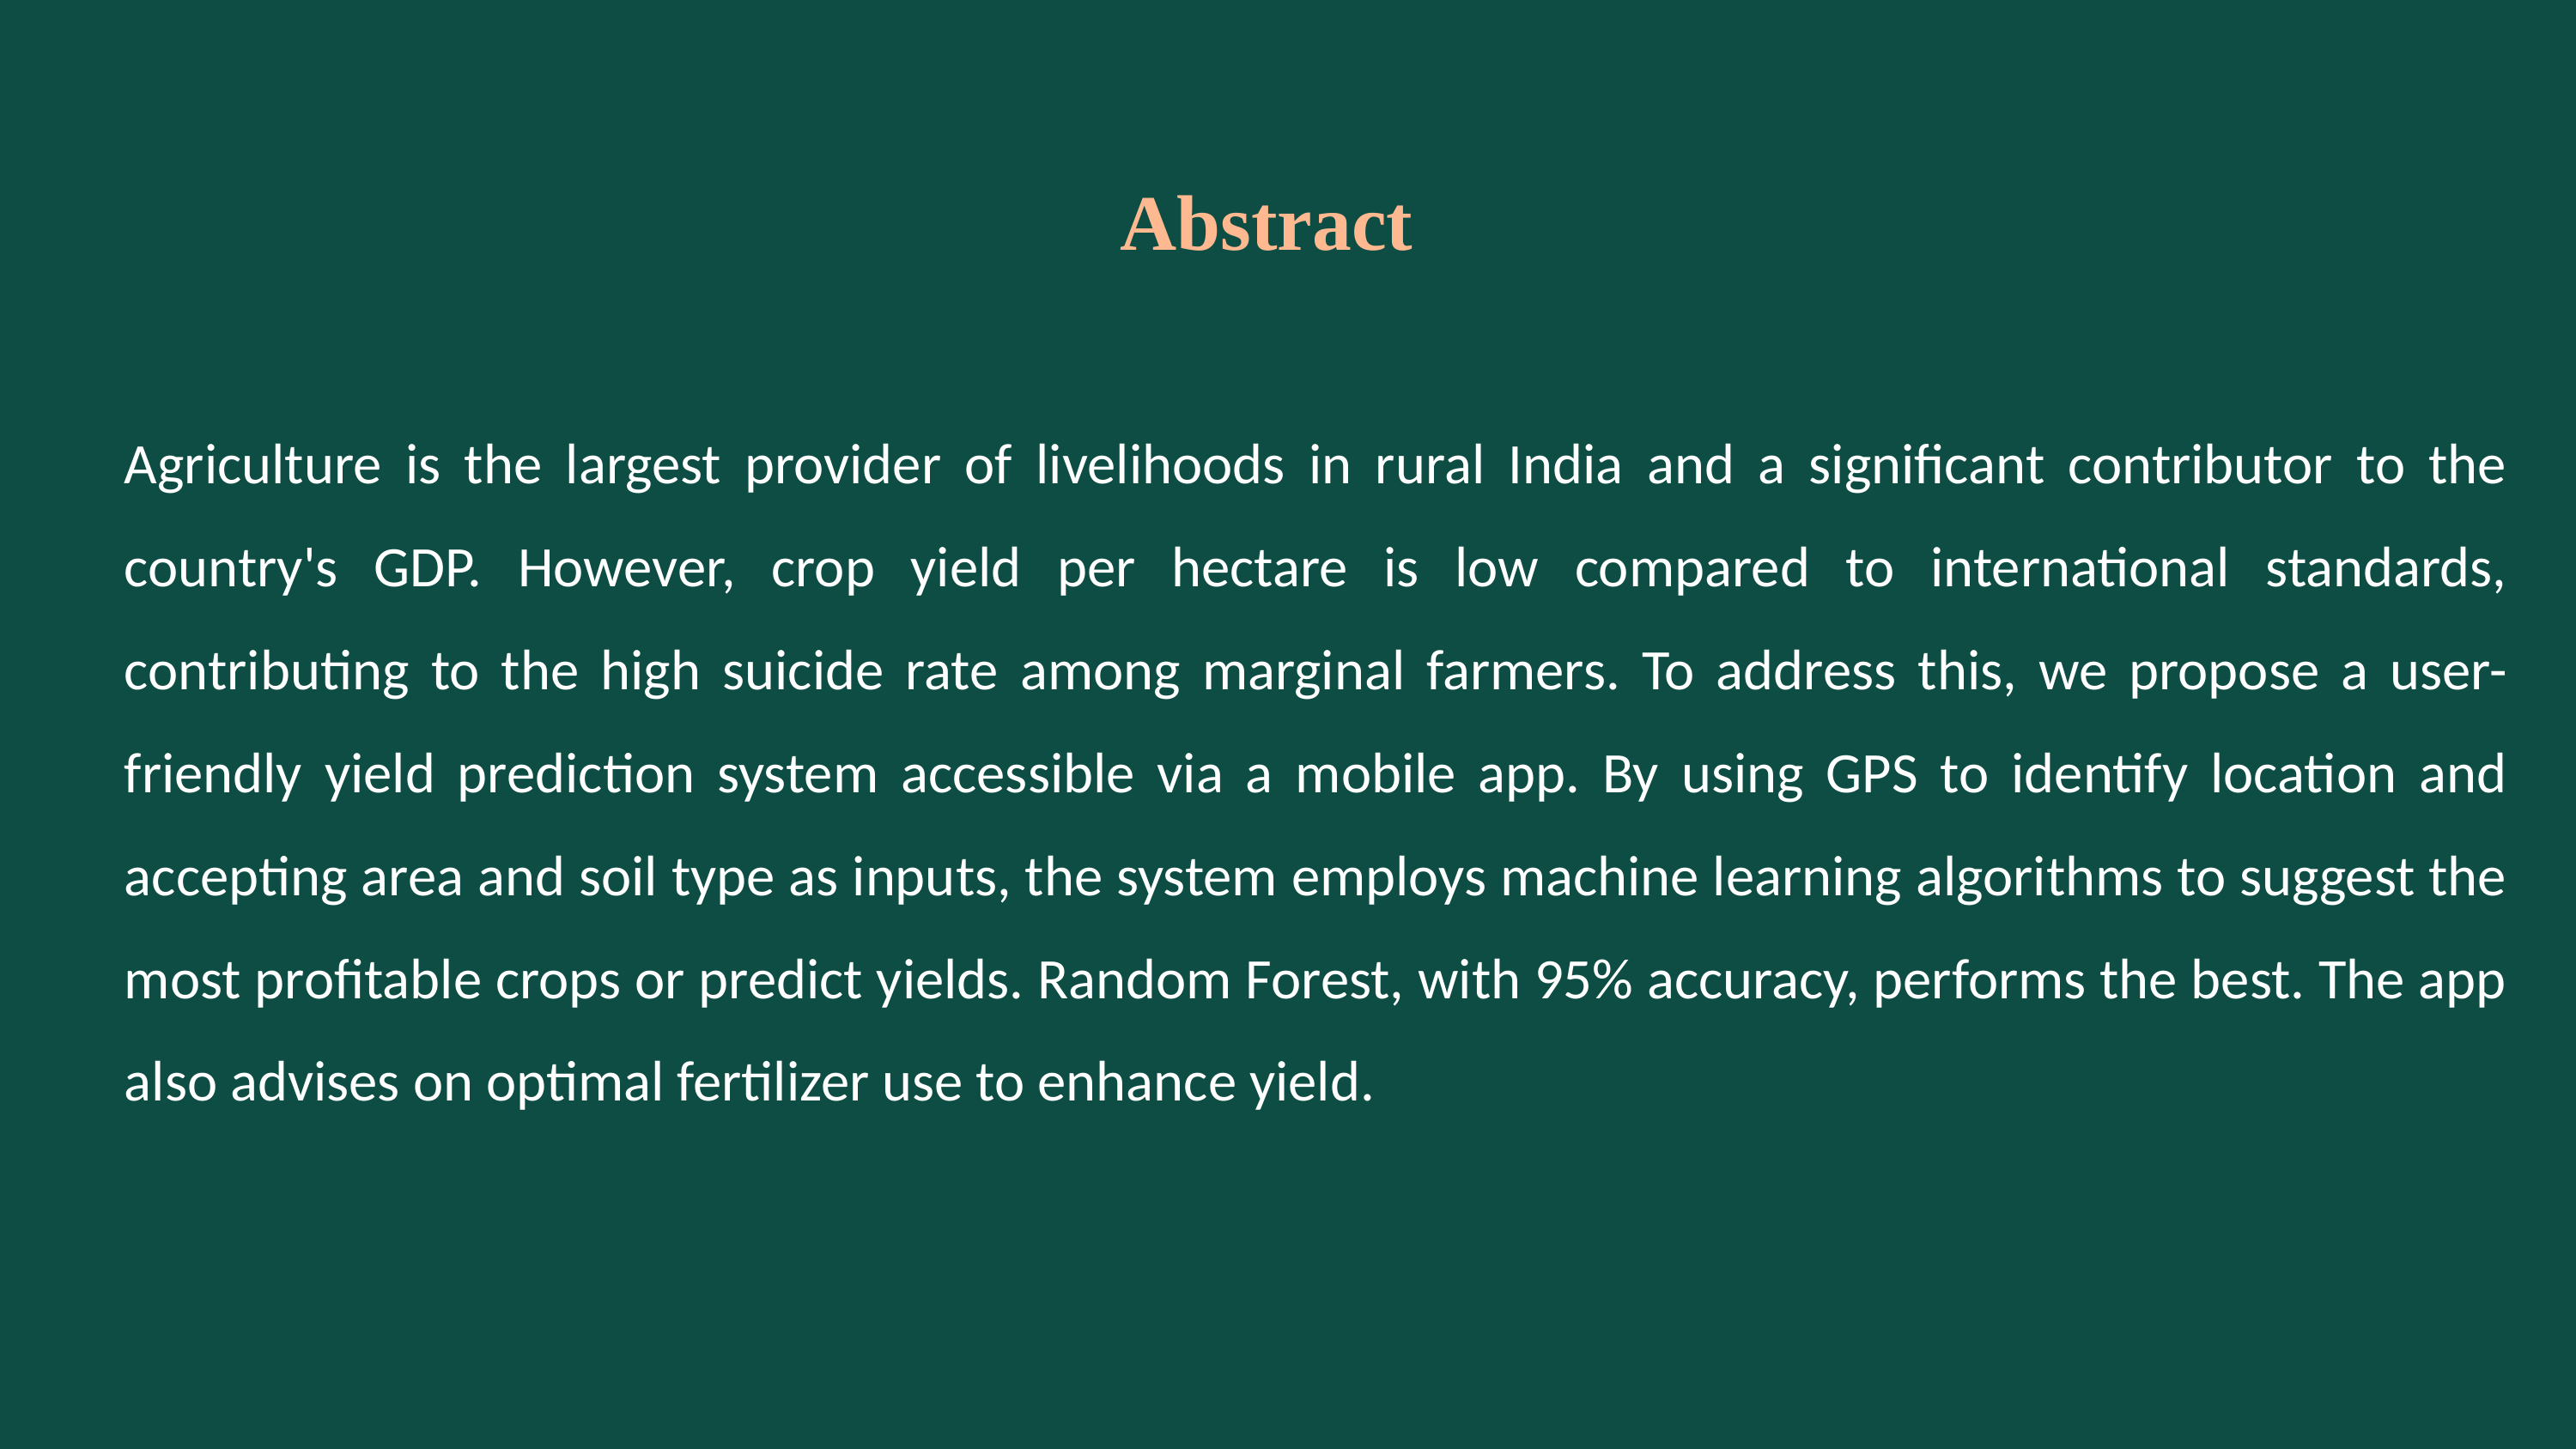

Abstract
Agriculture is the largest provider of livelihoods in rural India and a significant contributor to the country's GDP. However, crop yield per hectare is low compared to international standards, contributing to the high suicide rate among marginal farmers. To address this, we propose a user-friendly yield prediction system accessible via a mobile app. By using GPS to identify location and accepting area and soil type as inputs, the system employs machine learning algorithms to suggest the most profitable crops or predict yields. Random Forest, with 95% accuracy, performs the best. The app also advises on optimal fertilizer use to enhance yield.